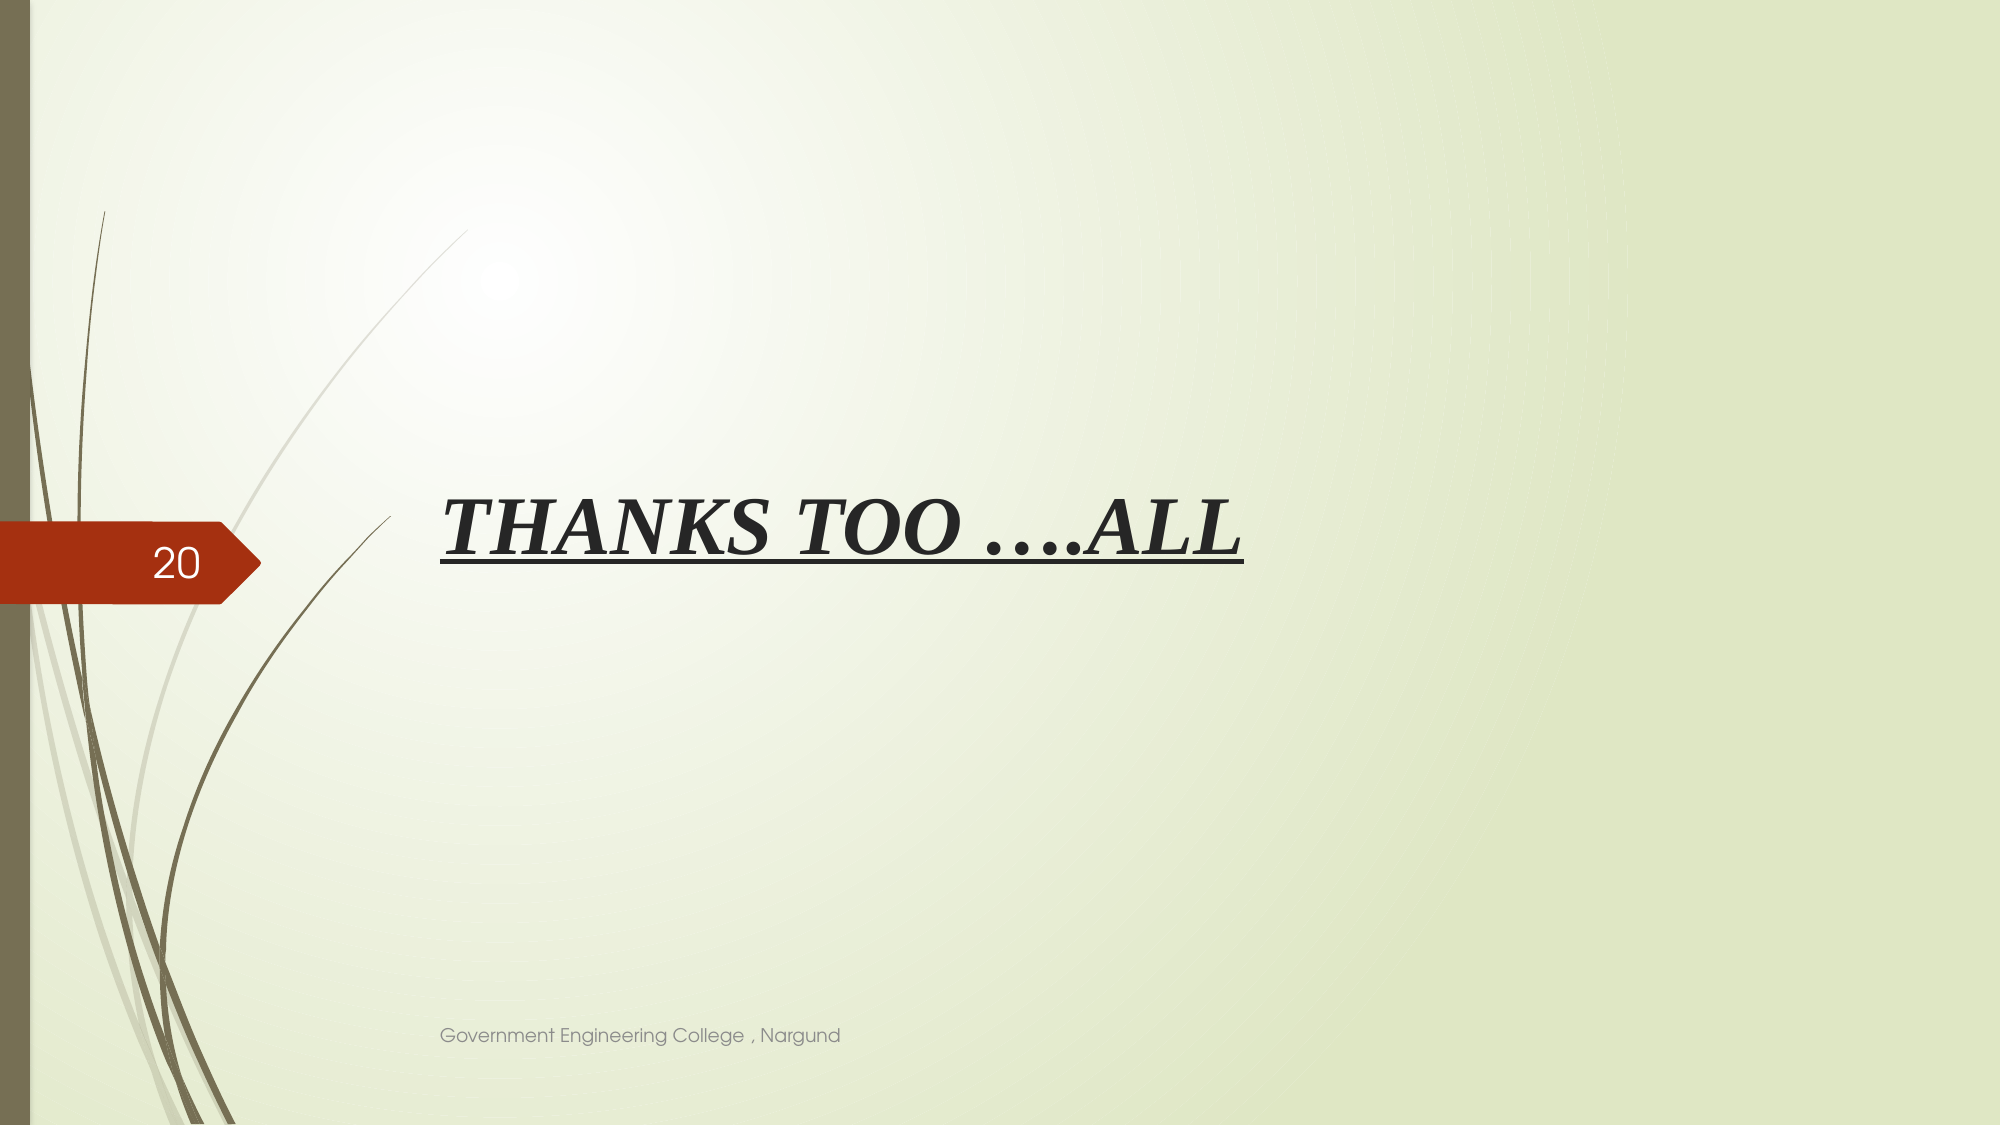

# THANKS TOO ….ALL
20
Government Engineering College , Nargund